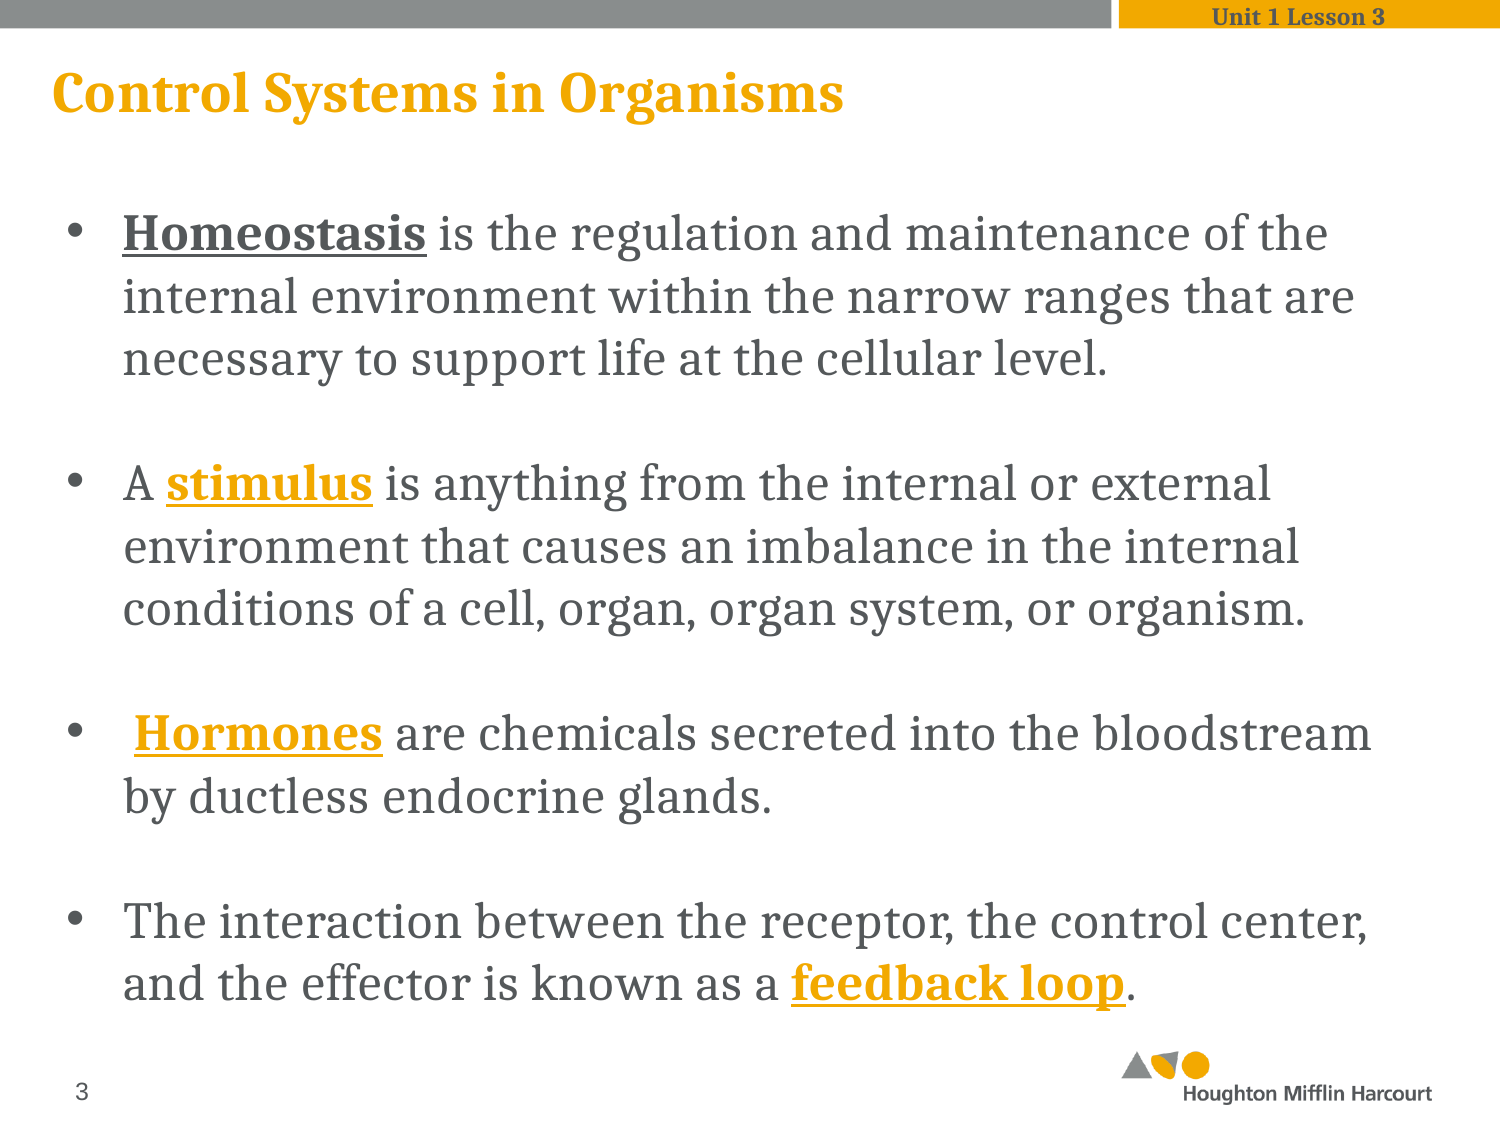

Unit 1 Lesson 3
# Control Systems in Organisms
Homeostasis is the regulation and maintenance of the internal environment within the narrow ranges that are necessary to support life at the cellular level.

A stimulus is anything from the internal or external environment that causes an imbalance in the internal conditions of a cell, organ, organ system, or organism.

 Hormones are chemicals secreted into the bloodstream by ductless endocrine glands.

The interaction between the receptor, the control center, and the effector is known as a feedback loop.
3